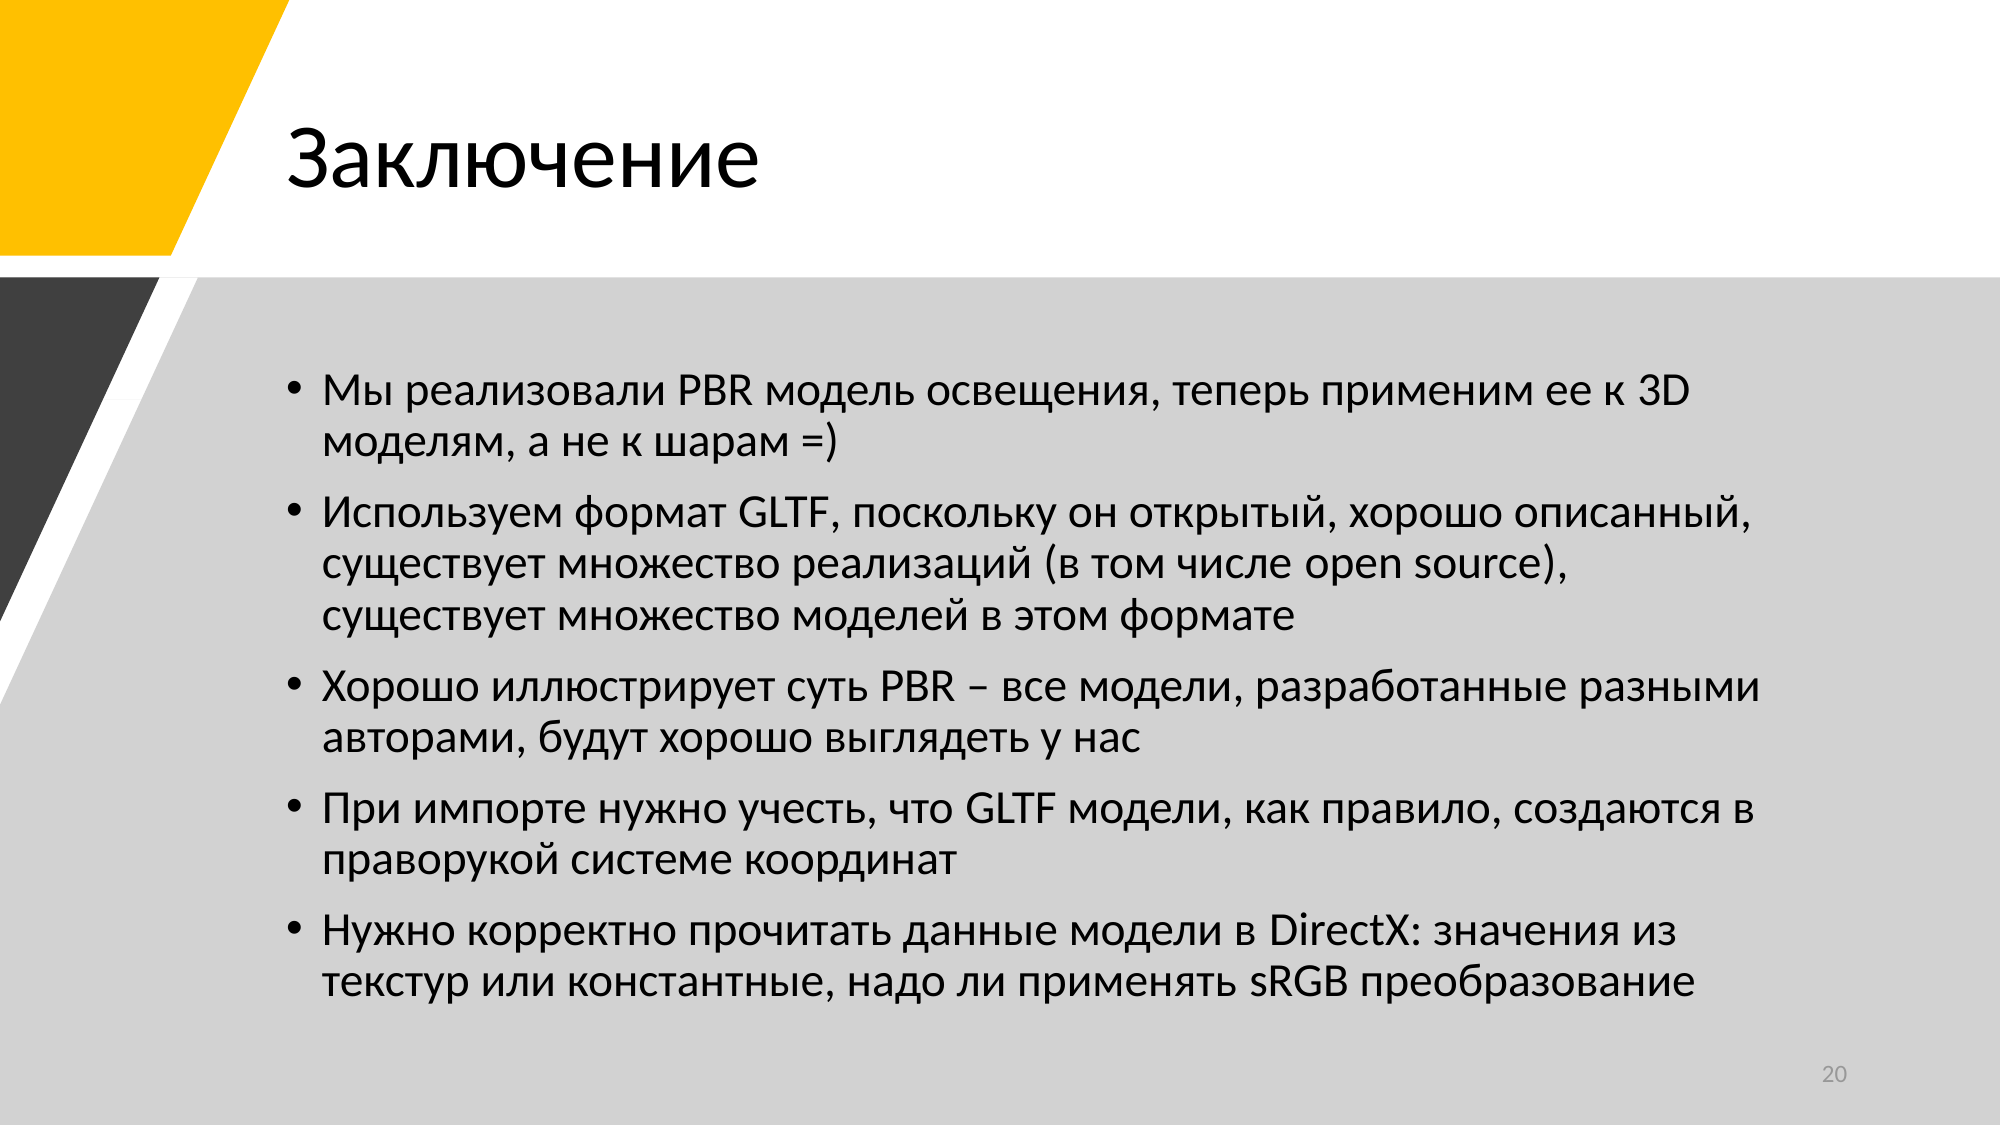

# Заключение

Мы реализовали PBR модель освещения, теперь применим ее к 3D моделям, а не к шарам =)
Используем формат GLTF, поскольку он открытый, хорошо описанный, существует множество реализаций (в том числе open source), существует множество моделей в этом формате
Хорошо иллюстрирует суть PBR – все модели, разработанные разными авторами, будут хорошо выглядеть у нас
При импорте нужно учесть, что GLTF модели, как правило, создаются в праворукой системе координат
Нужно корректно прочитать данные модели в DirectX: значения из текстур или константные, надо ли применять sRGB преобразование
20